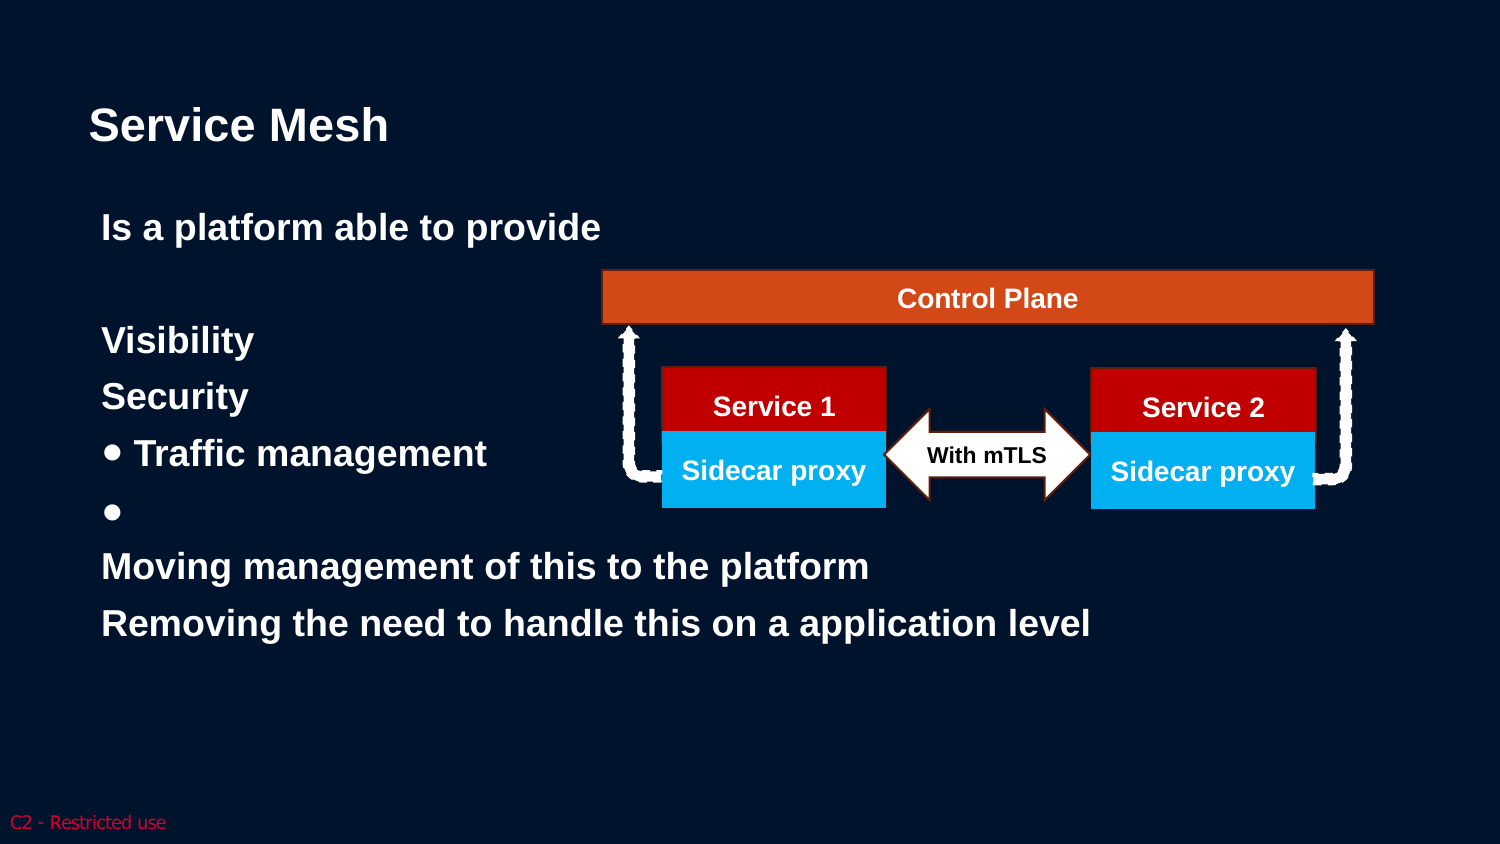

# Service Mesh
Is a platform able to provide

Visibility
Security
Traffic management

Moving management of this to the platform
Removing the need to handle this on a application level

Control Plane
Service 1
Service 2

With mTLS
Sidecar proxy
Sidecar proxy